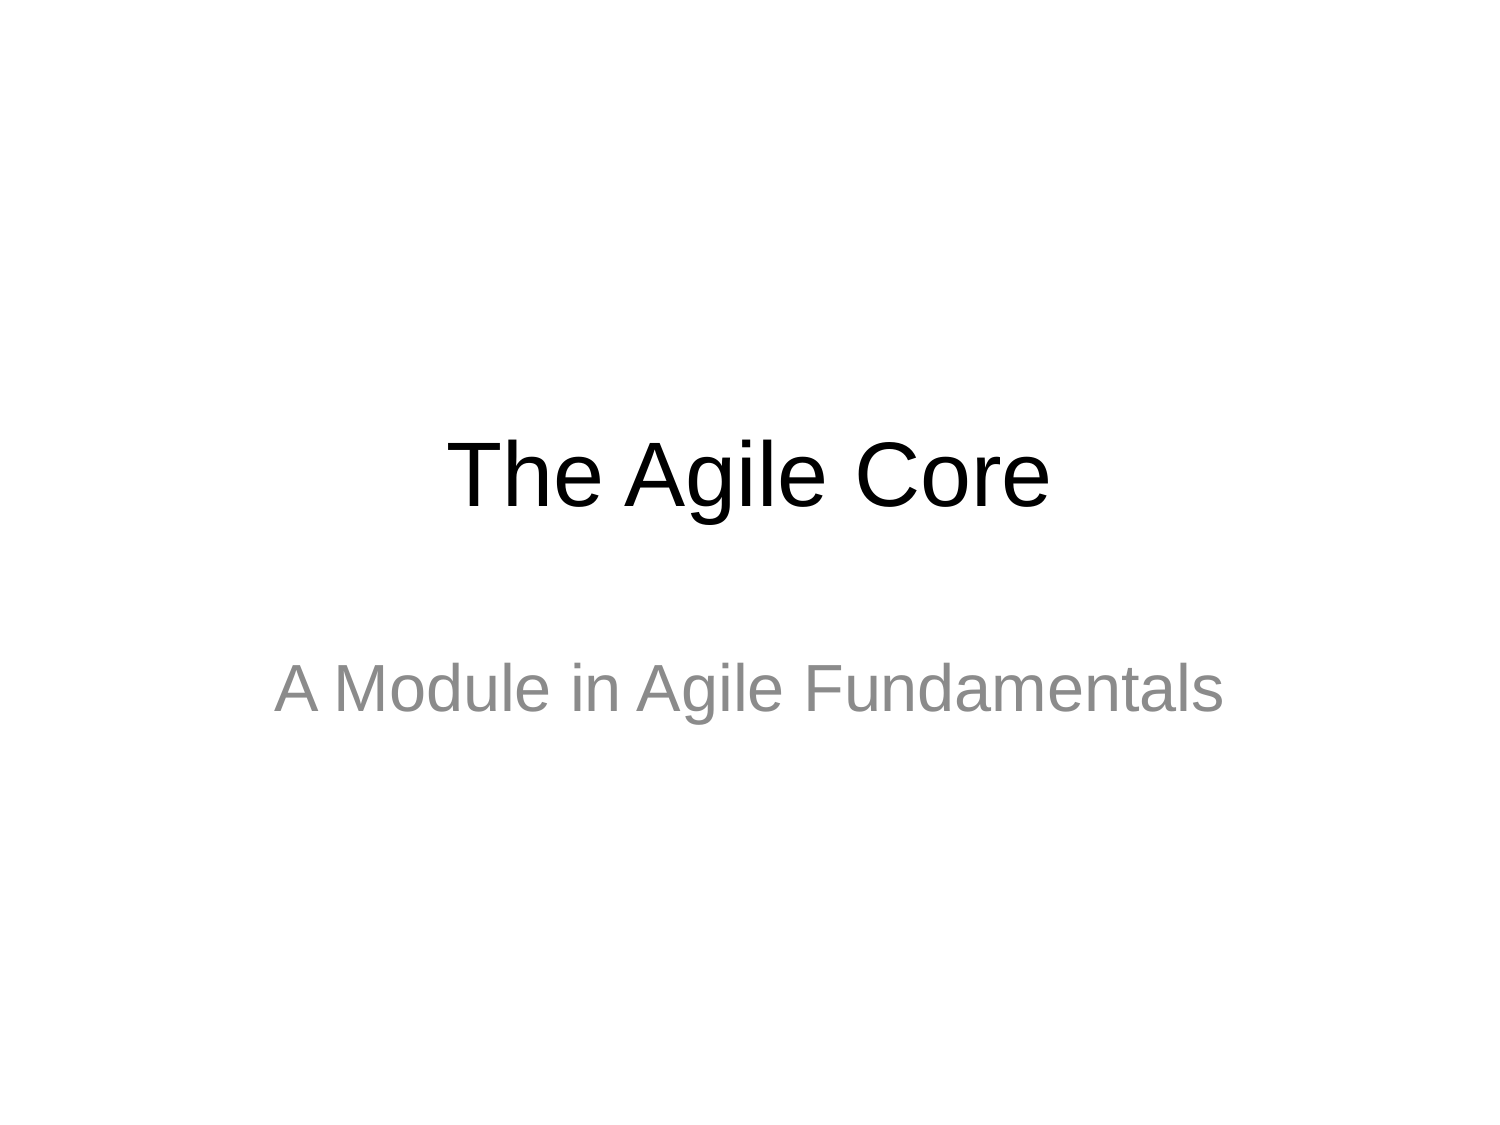

# The Agile Core
A Module in Agile Fundamentals